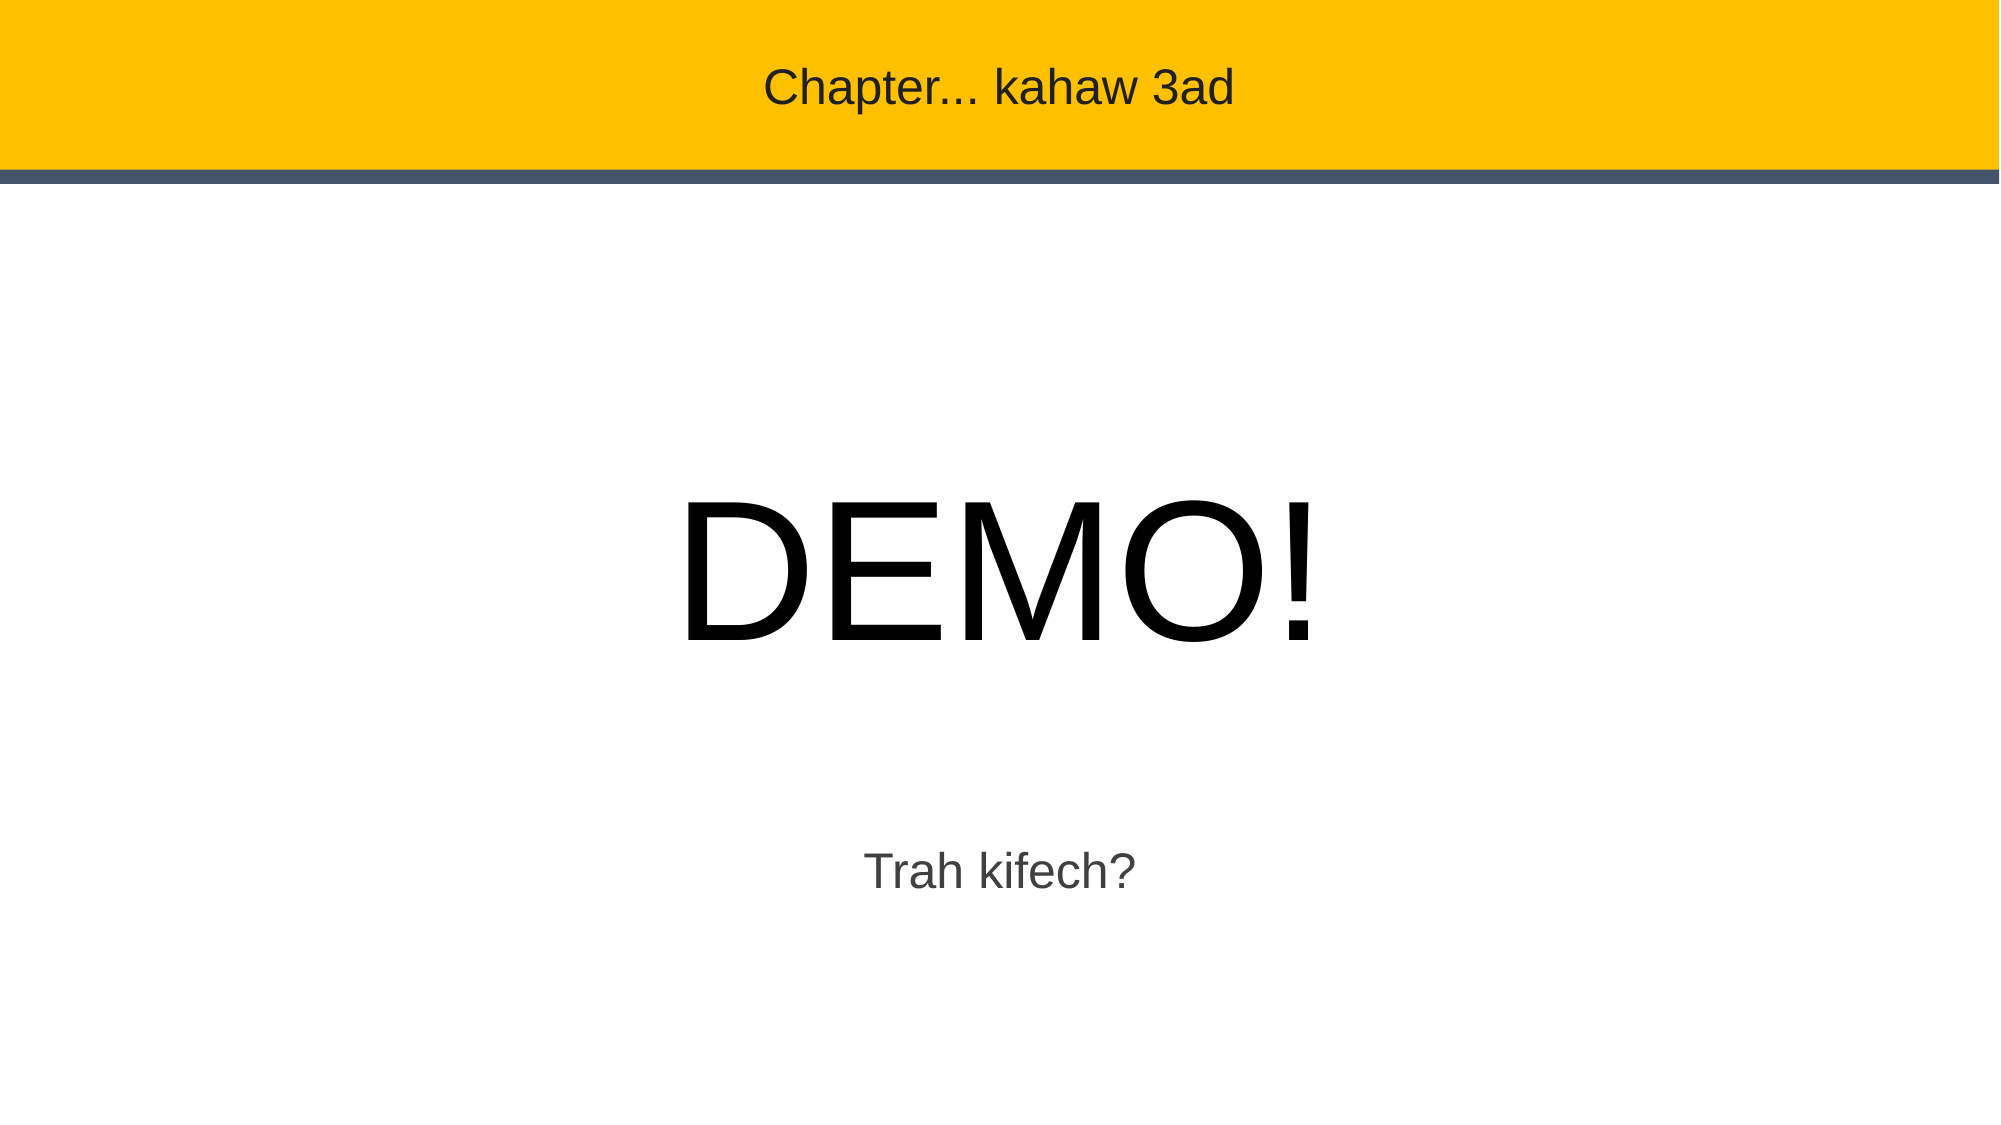

Chapter... kahaw 3ad

# DEMO!
Trah kifech?